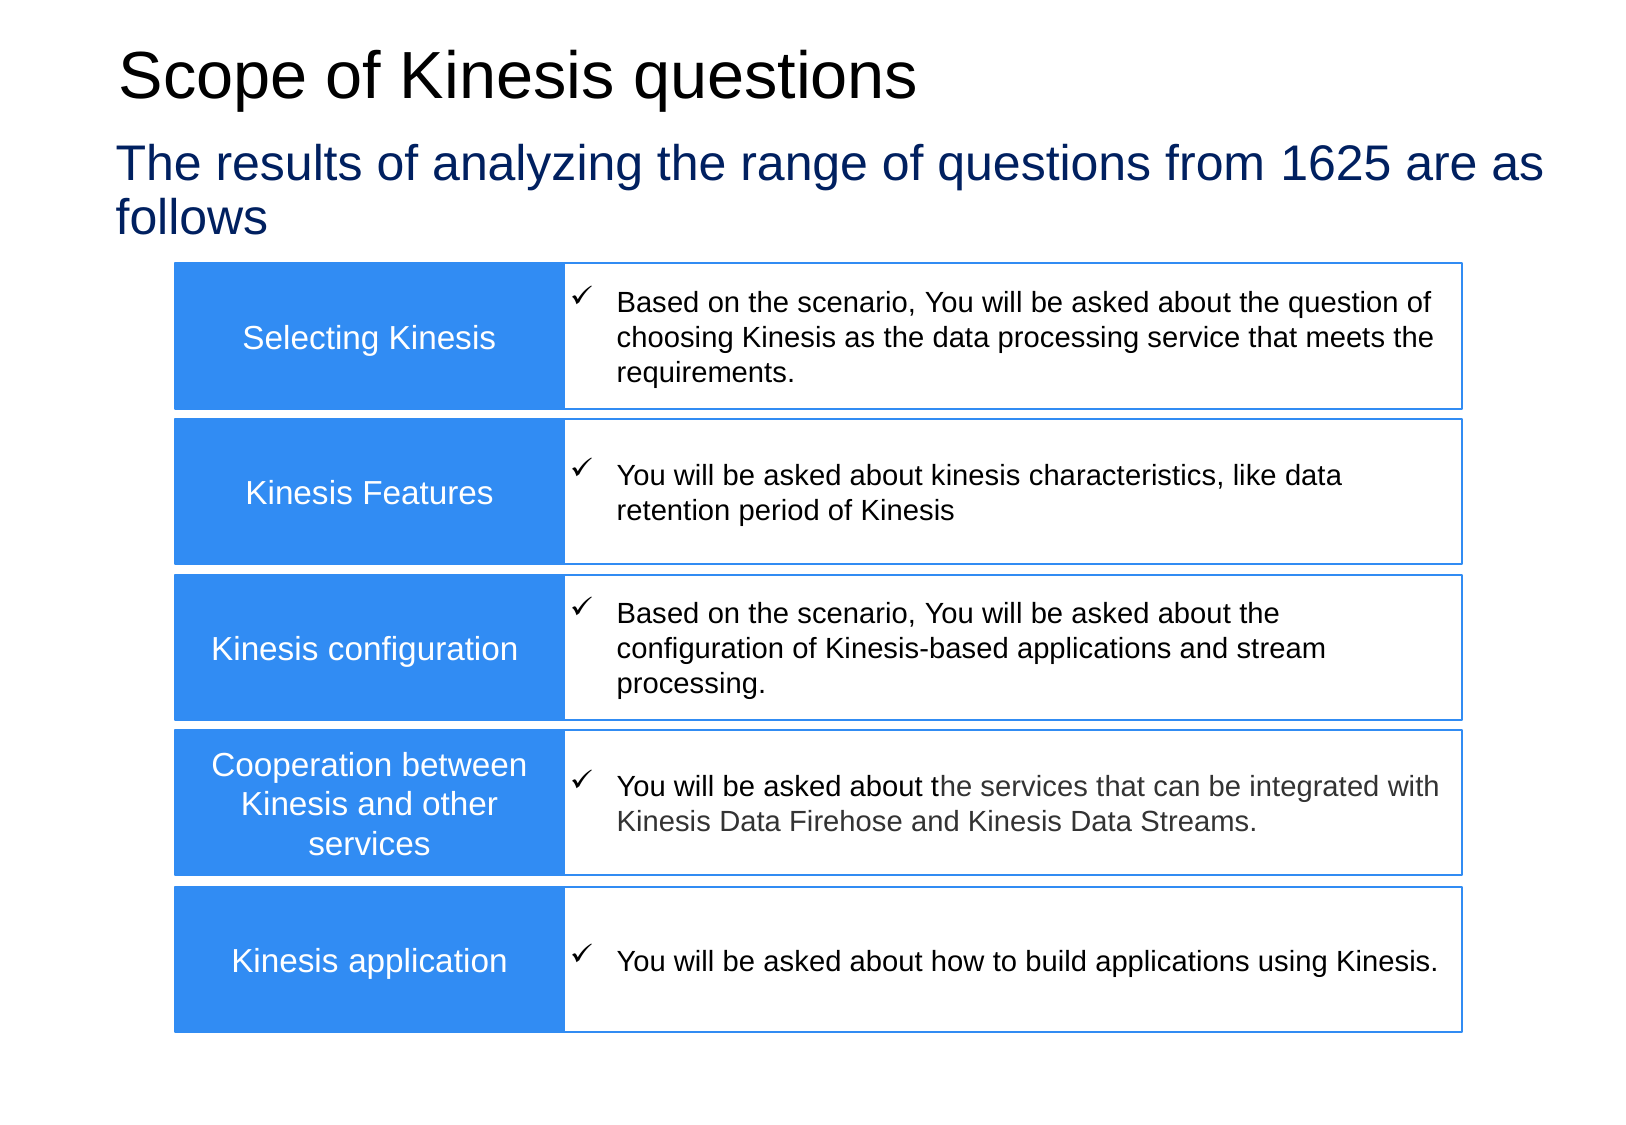

Scope of Kinesis questions
The results of analyzing the range of questions from 1625 are as follows
Selecting Kinesis
Based on the scenario, You will be asked about the question of choosing Kinesis as the data processing service that meets the requirements.
Kinesis Features
You will be asked about kinesis characteristics, like data retention period of Kinesis
Kinesis configuration
Based on the scenario, You will be asked about the configuration of Kinesis-based applications and stream processing.
Cooperation between Kinesis and other services
You will be asked about the services that can be integrated with Kinesis Data Firehose and Kinesis Data Streams.
Kinesis application
You will be asked about how to build applications using Kinesis.